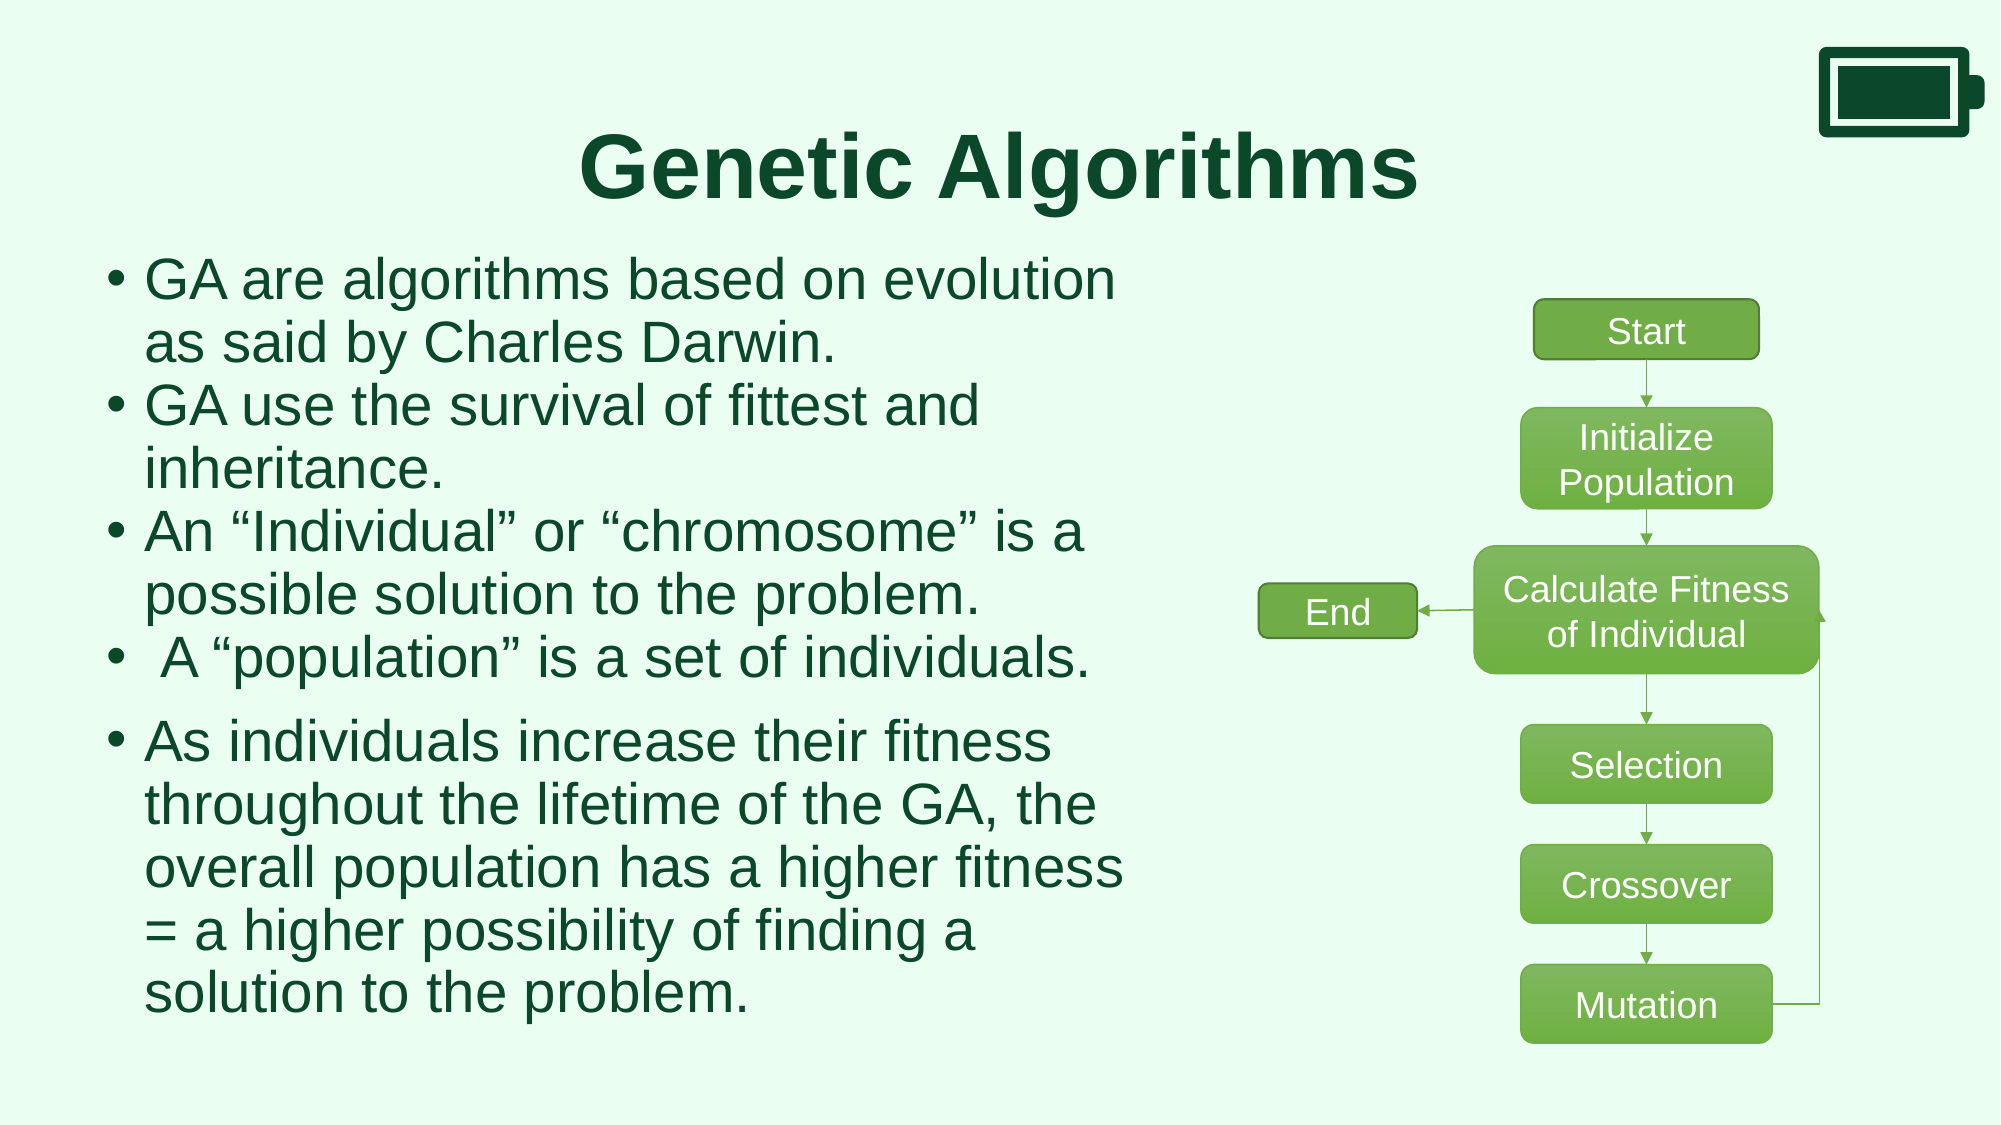

# Genetic Algorithms
GA are algorithms based on evolution as said by Charles Darwin.
GA use the survival of fittest and inheritance.
An “Individual” or “chromosome” is a possible solution to the problem.
 A “population” is a set of individuals.
As individuals increase their fitness throughout the lifetime of the GA, the overall population has a higher fitness = a higher possibility of finding a solution to the problem.
Start
Initialize Population
Calculate Fitness of Individual
End
Selection
Crossover
Mutation